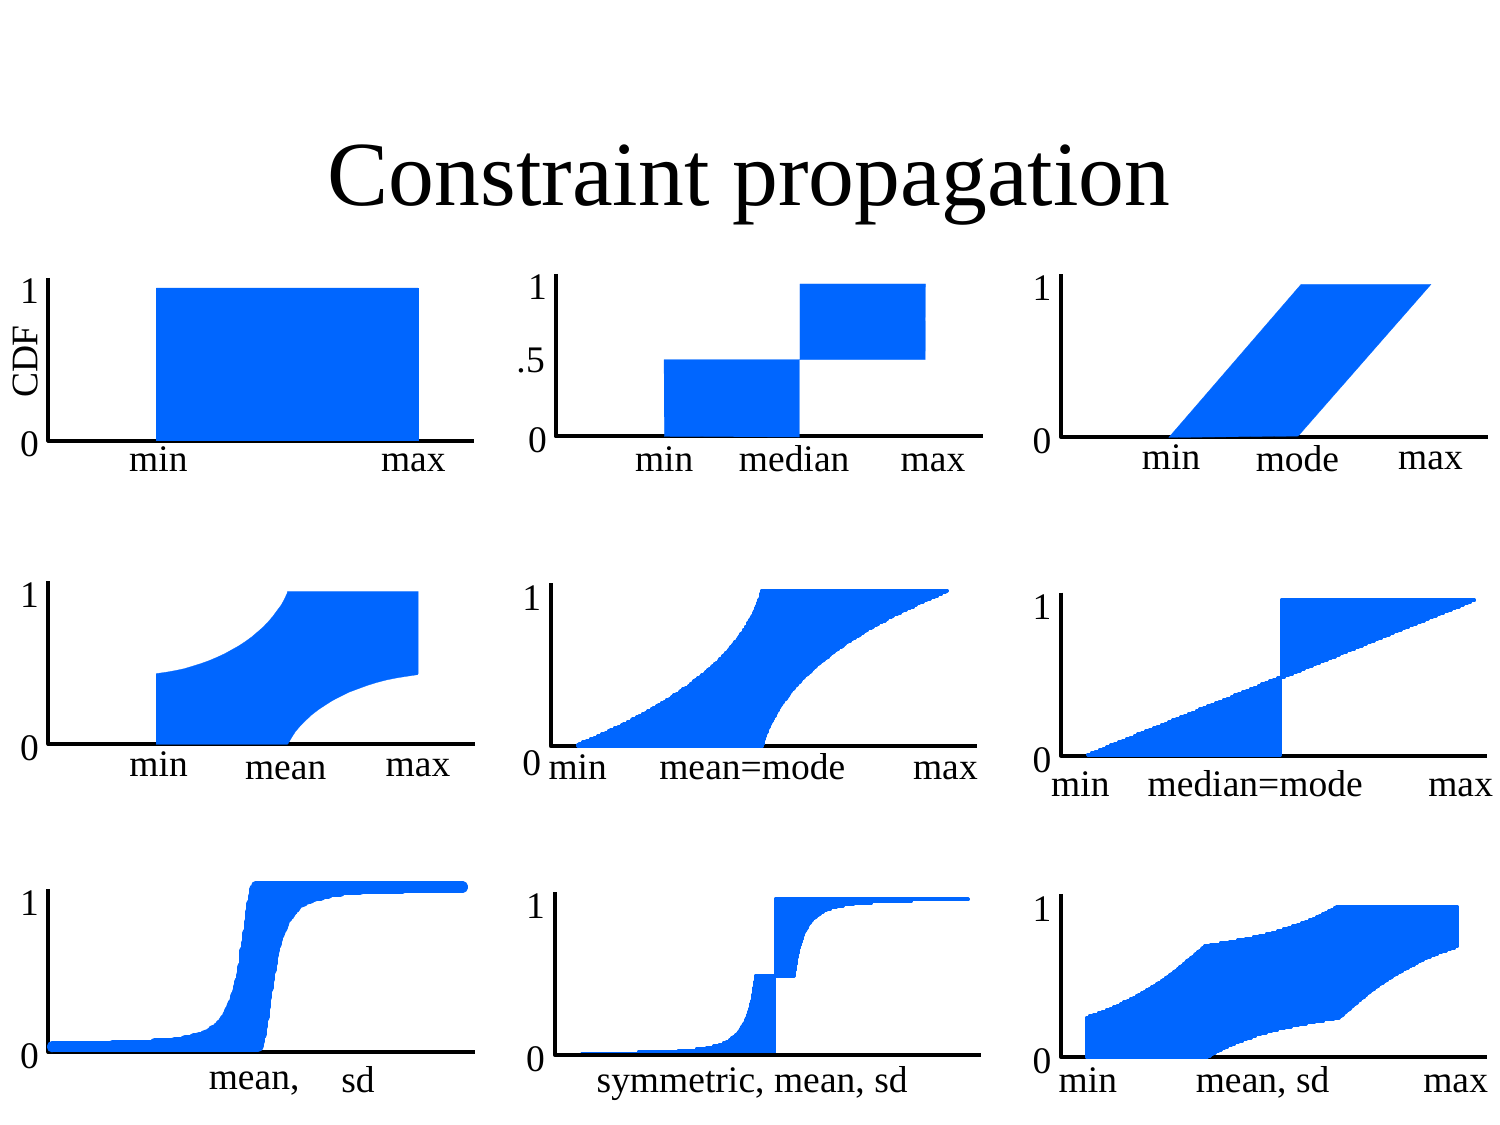

Constraint propagation
1
1
1

.5
CDF
0
0
0
min
max
min
max
min
median
max
mode
1
1

1

0
0
0
min
max
mean
min
mean=mode
max
min
median=mode
max
1
1
1

0
0
0
mean,
sd
symmetric, mean, sd
min
mean, sd
max